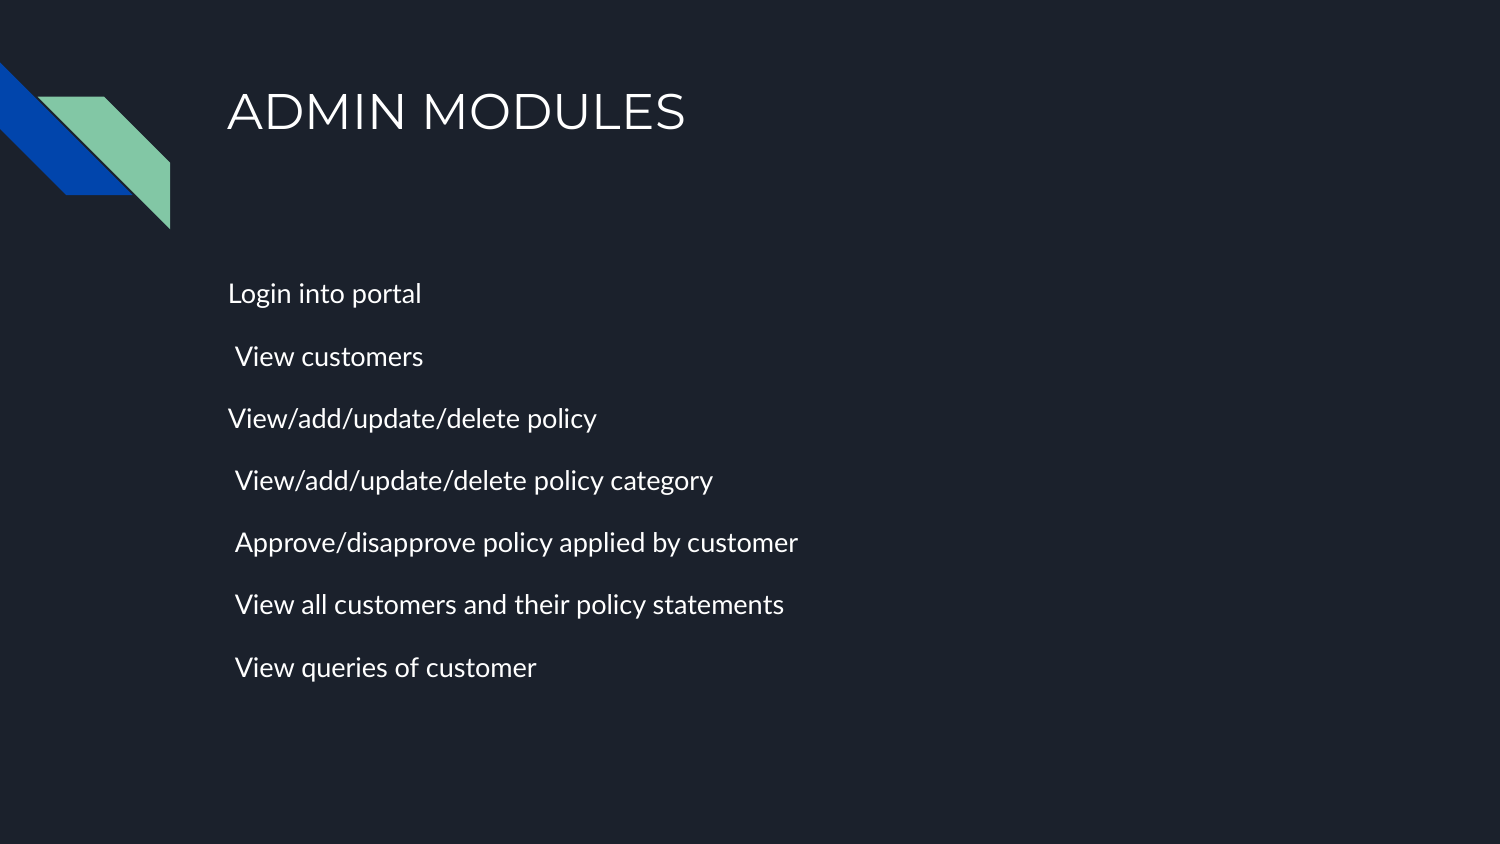

# ADMIN MODULES
Login into portal
 View customers
View/add/update/delete policy
 View/add/update/delete policy category
 Approve/disapprove policy applied by customer
 View all customers and their policy statements
 View queries of customer